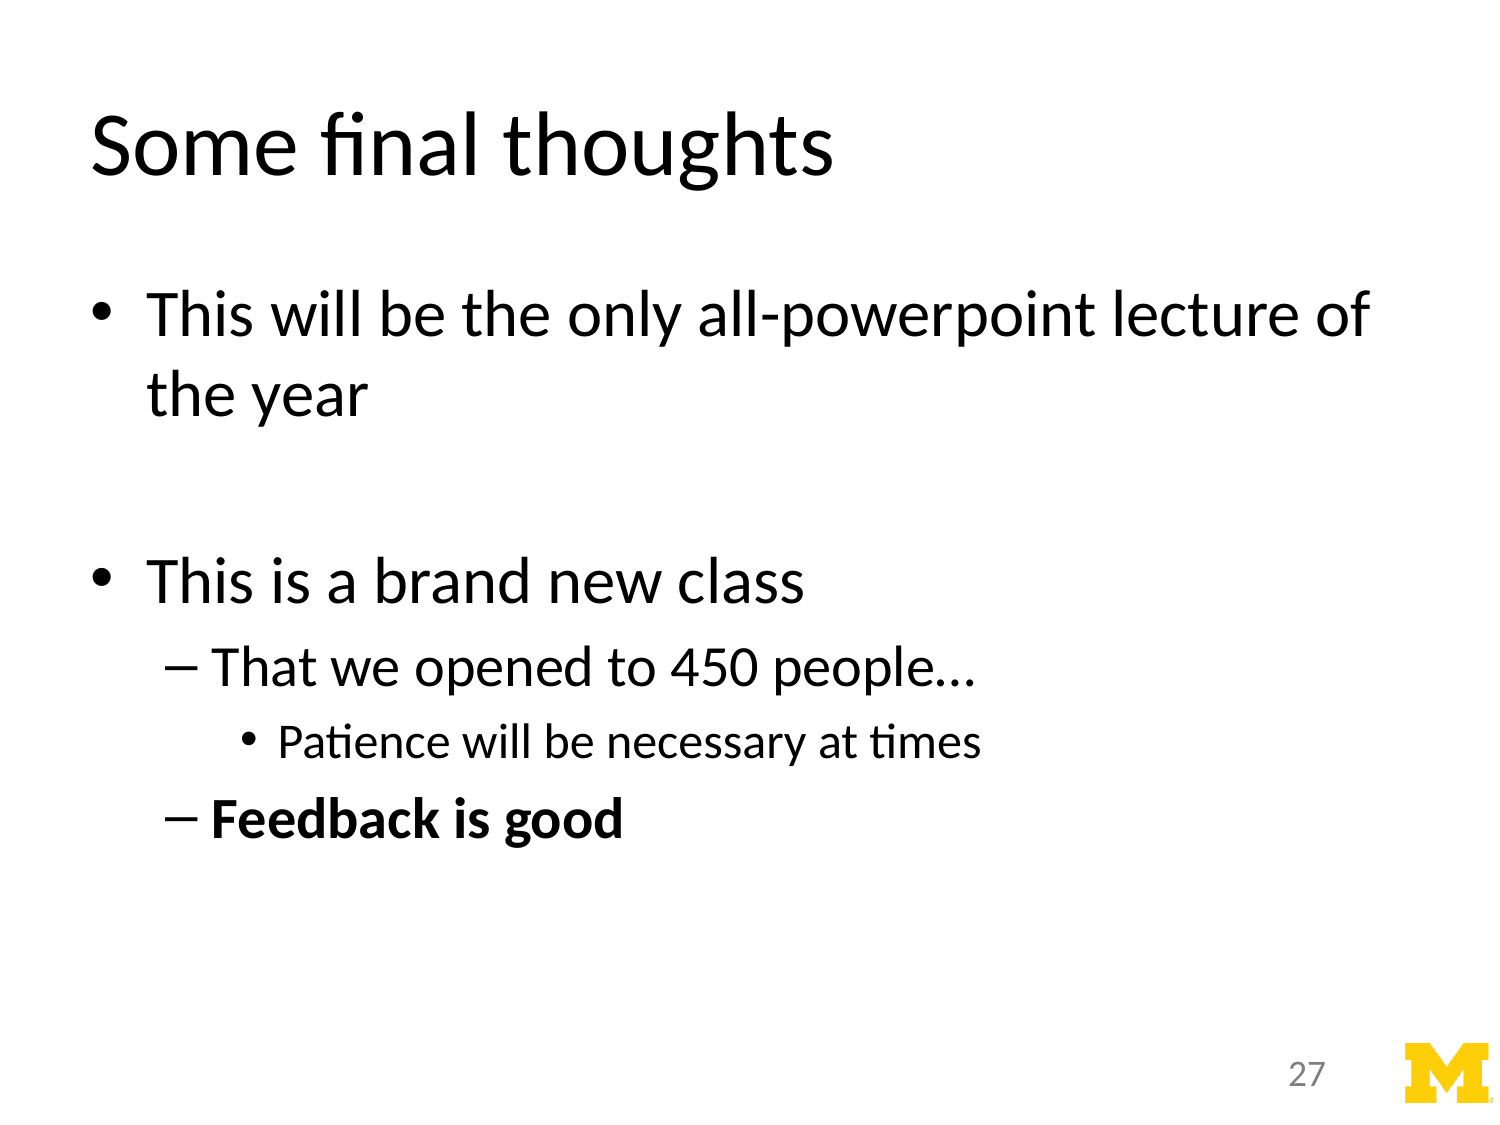

# Some final thoughts
This will be the only all-powerpoint lecture of the year

This is a brand new class
That we opened to 450 people…
Patience will be necessary at times
Feedback is good